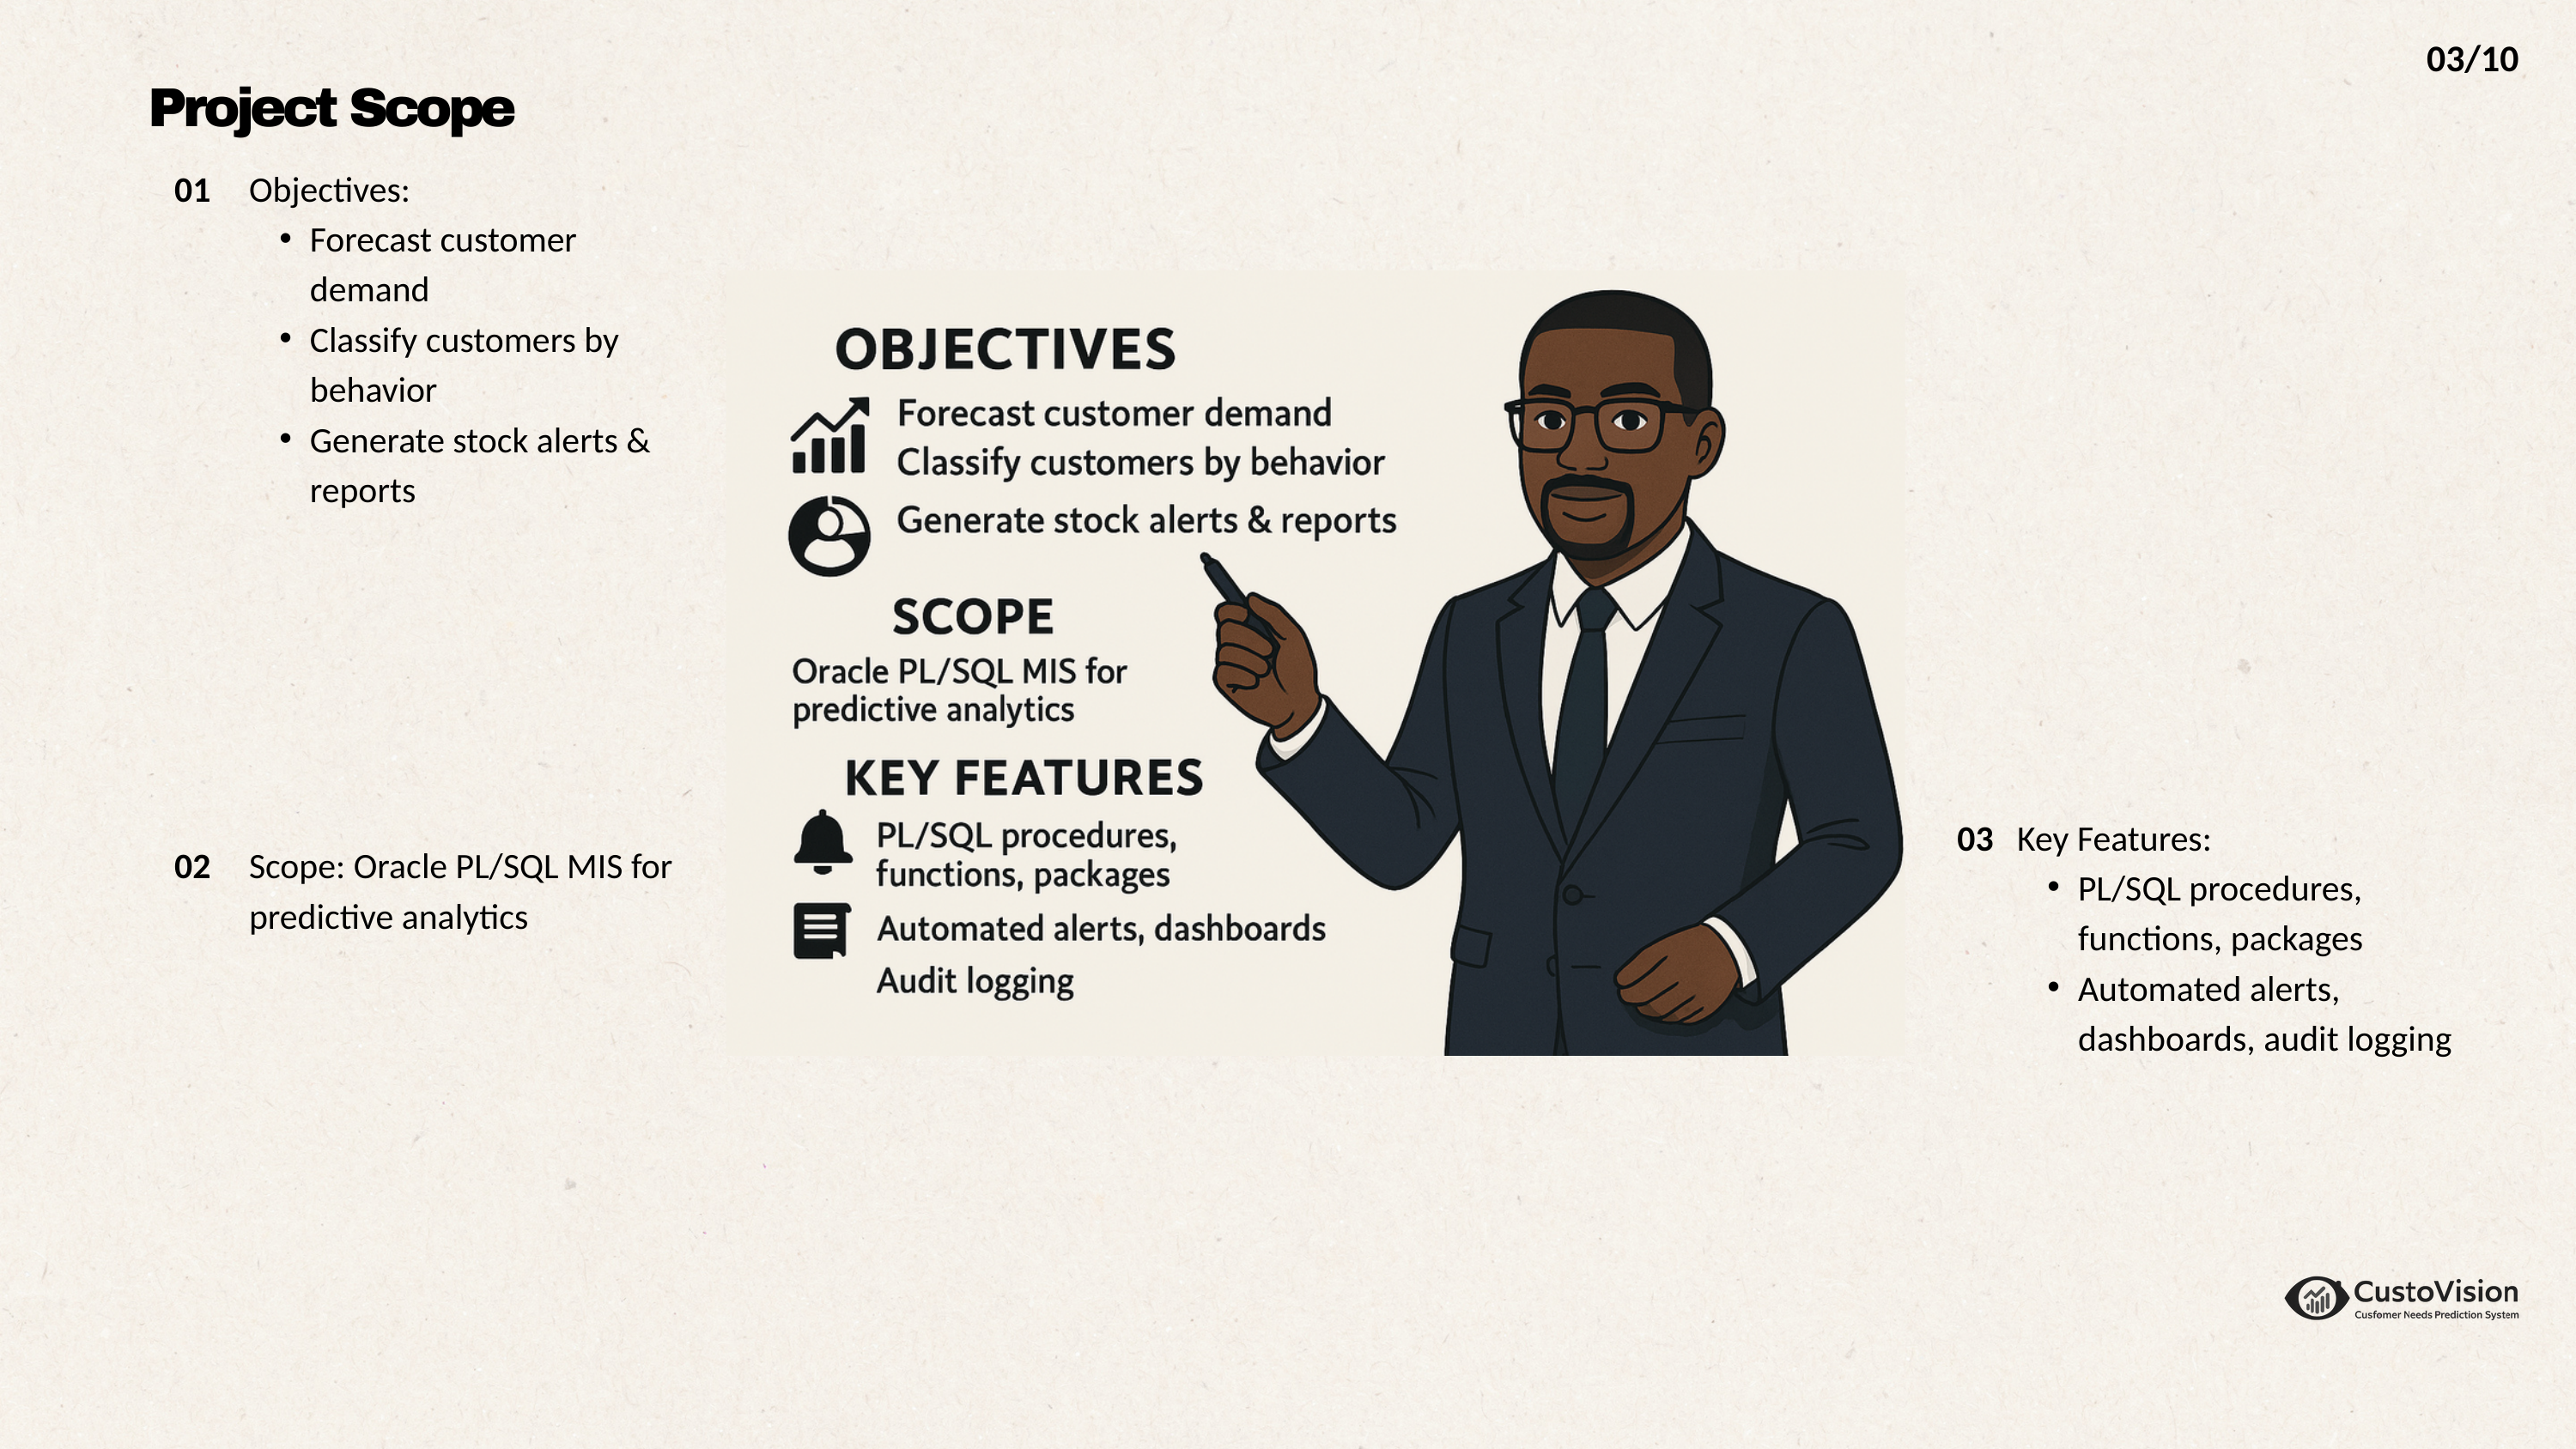

03/10
 Project Scope
01
Objectives:
Forecast customer demand
Classify customers by behavior
Generate stock alerts & reports

03
Key Features:
PL/SQL procedures, functions, packages
Automated alerts, dashboards, audit logging

02
Scope: Oracle PL/SQL MIS for predictive analytics